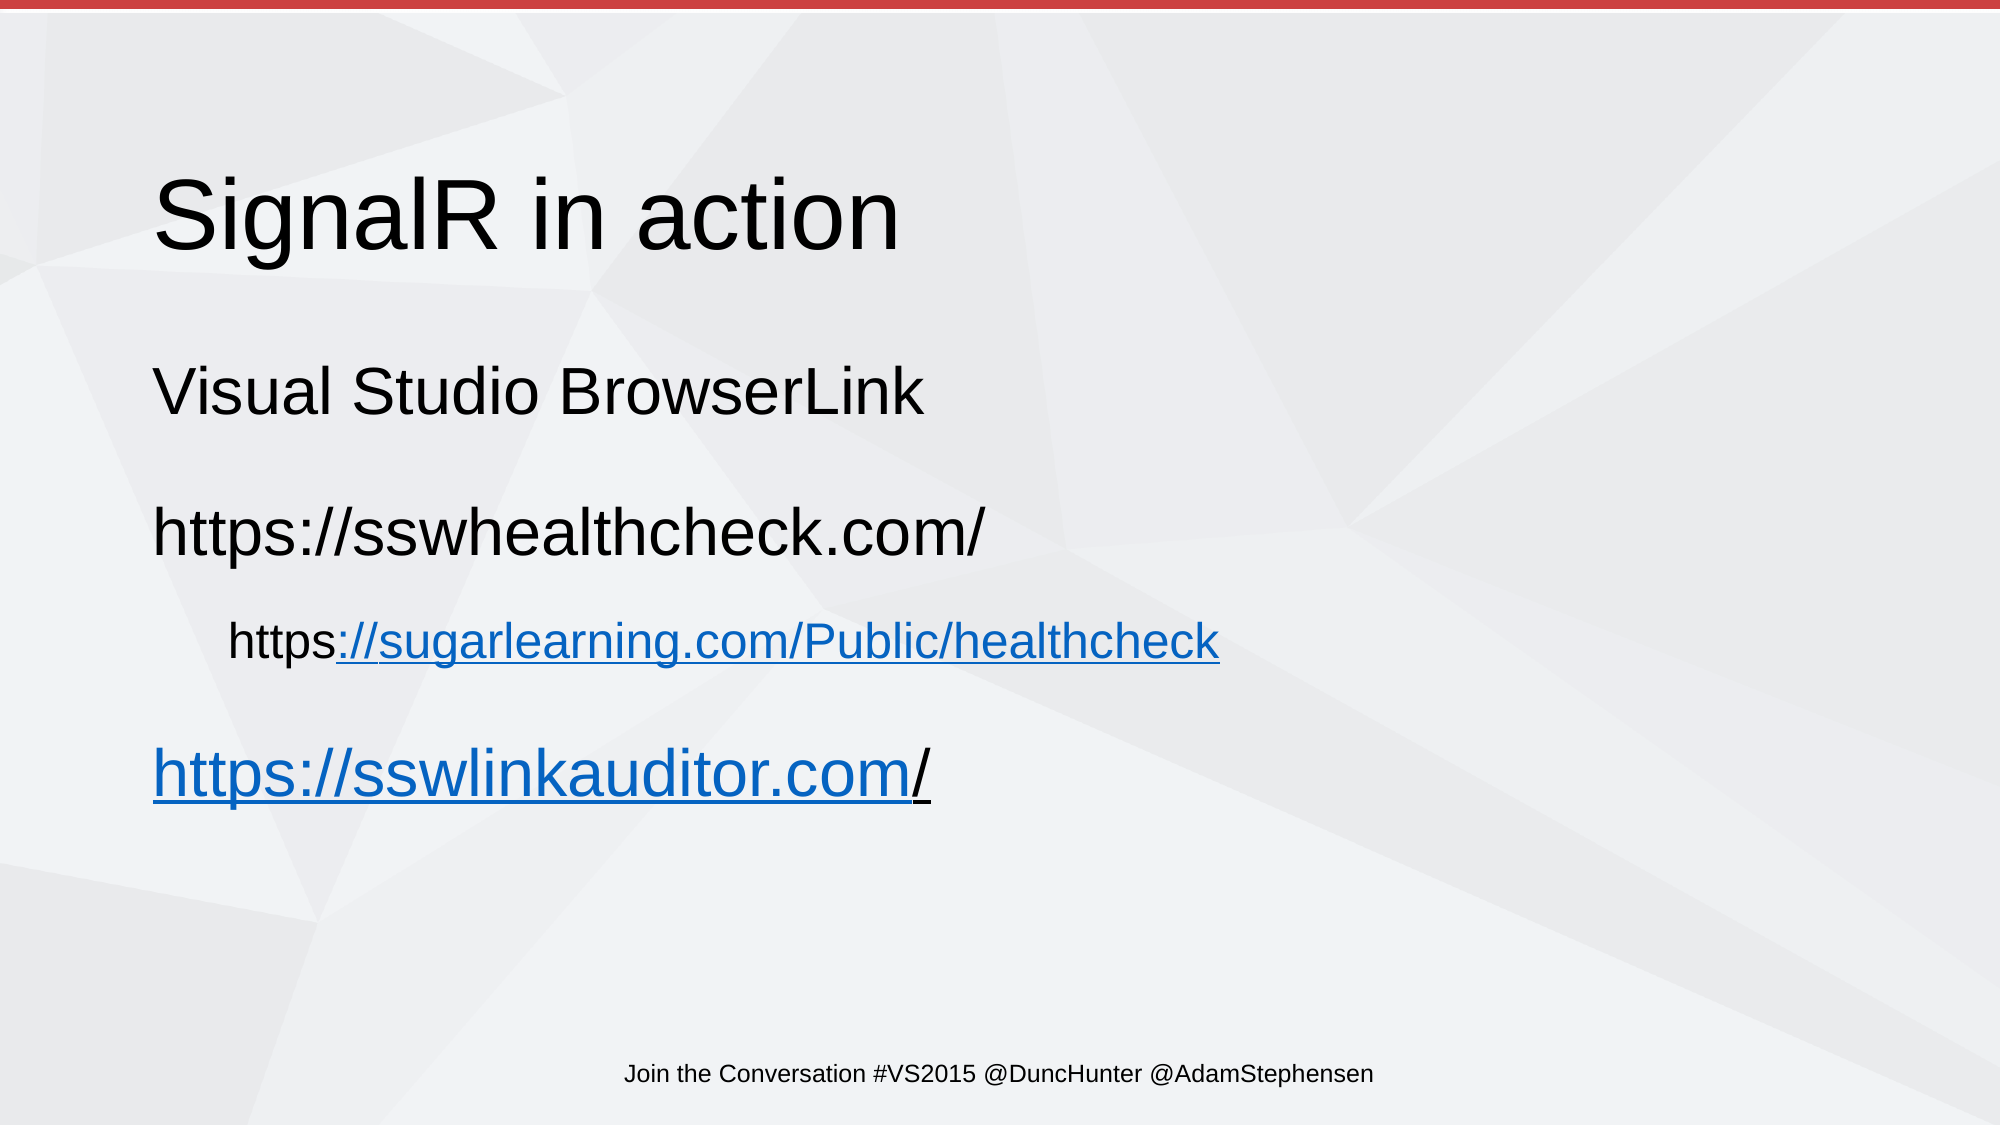

# SignalR in action
Visual Studio BrowserLink
https://sswhealthcheck.com/
https://sugarlearning.com/Public/healthcheck
https://sswlinkauditor.com/
Join the Conversation #VS2015 @DuncHunter @AdamStephensen